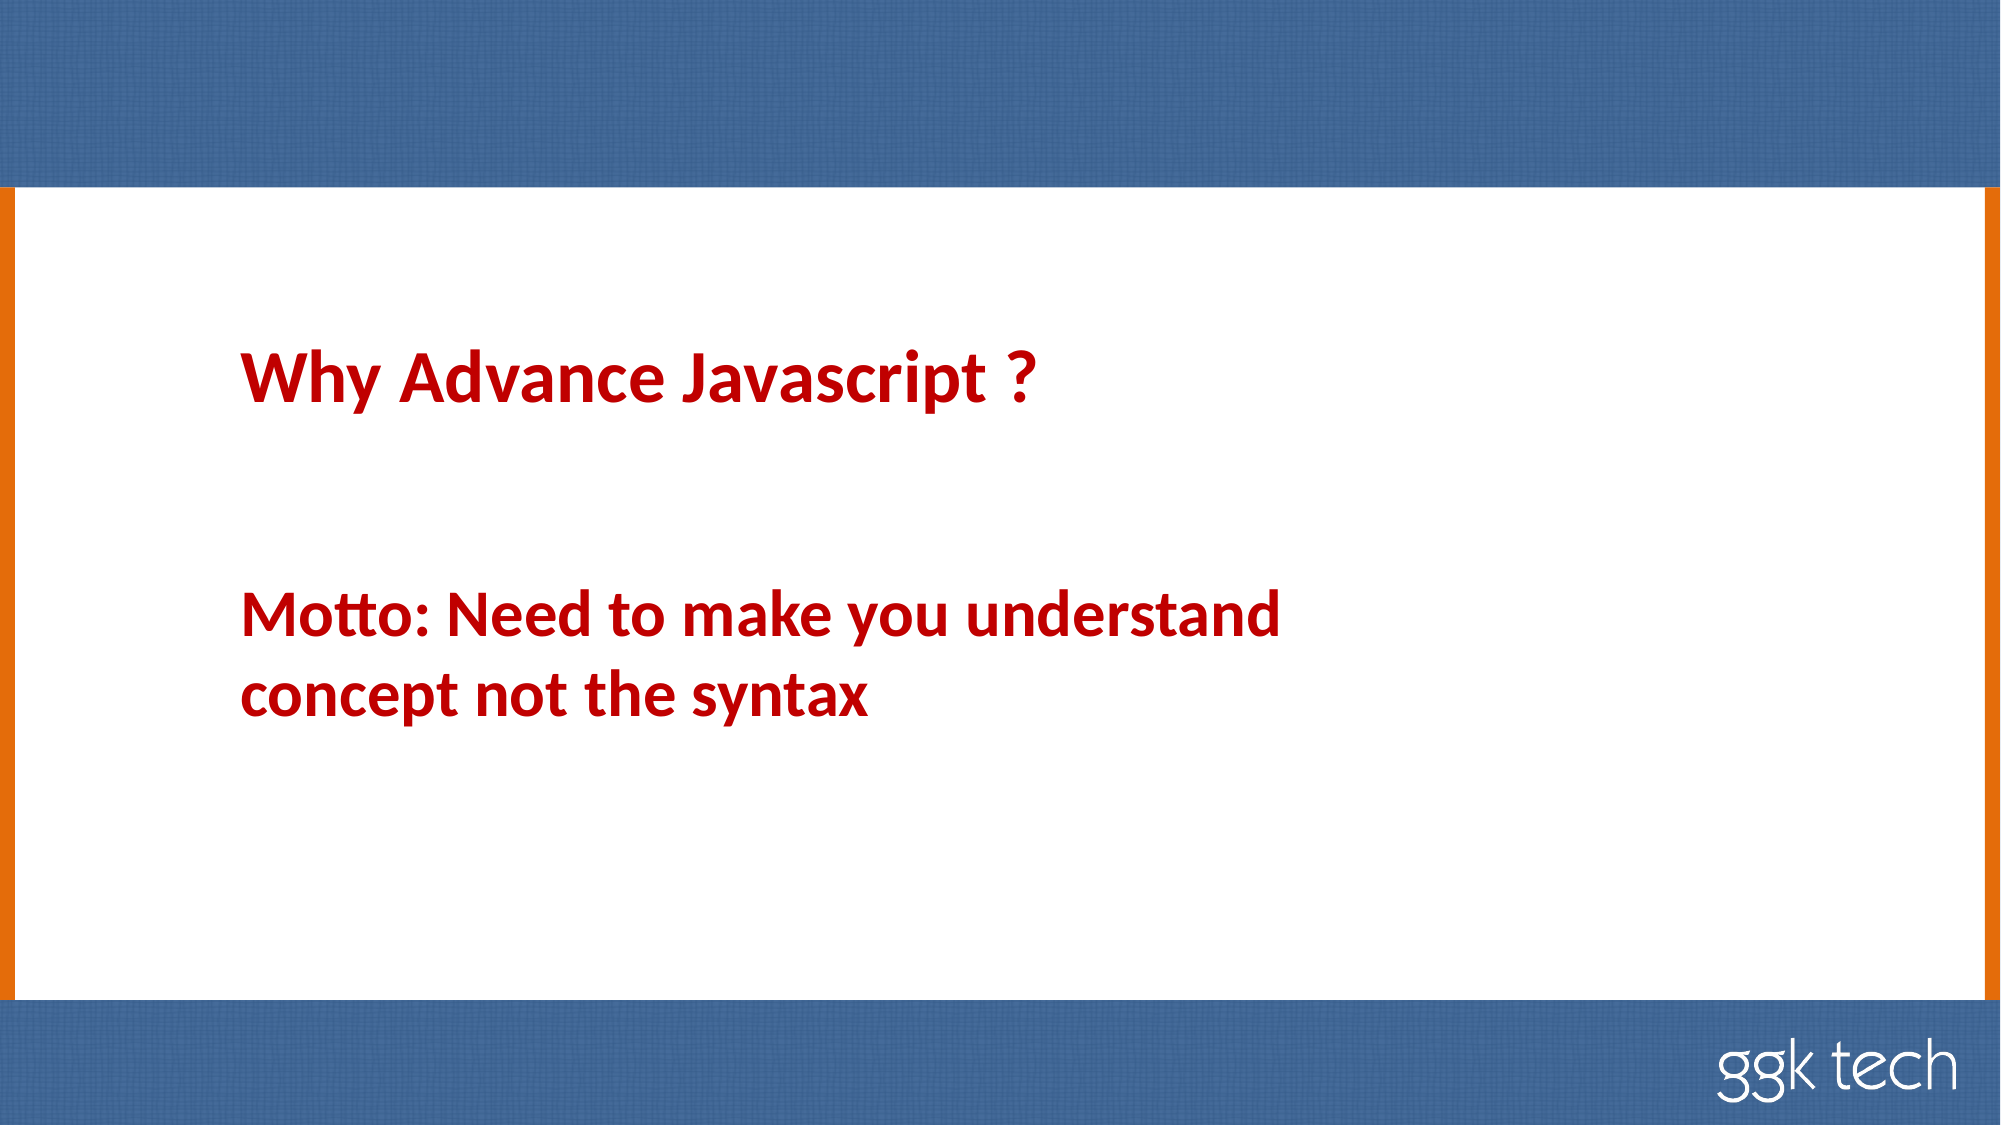

#
Why Advance Javascript ?
Motto: Need to make you understand concept not the syntax